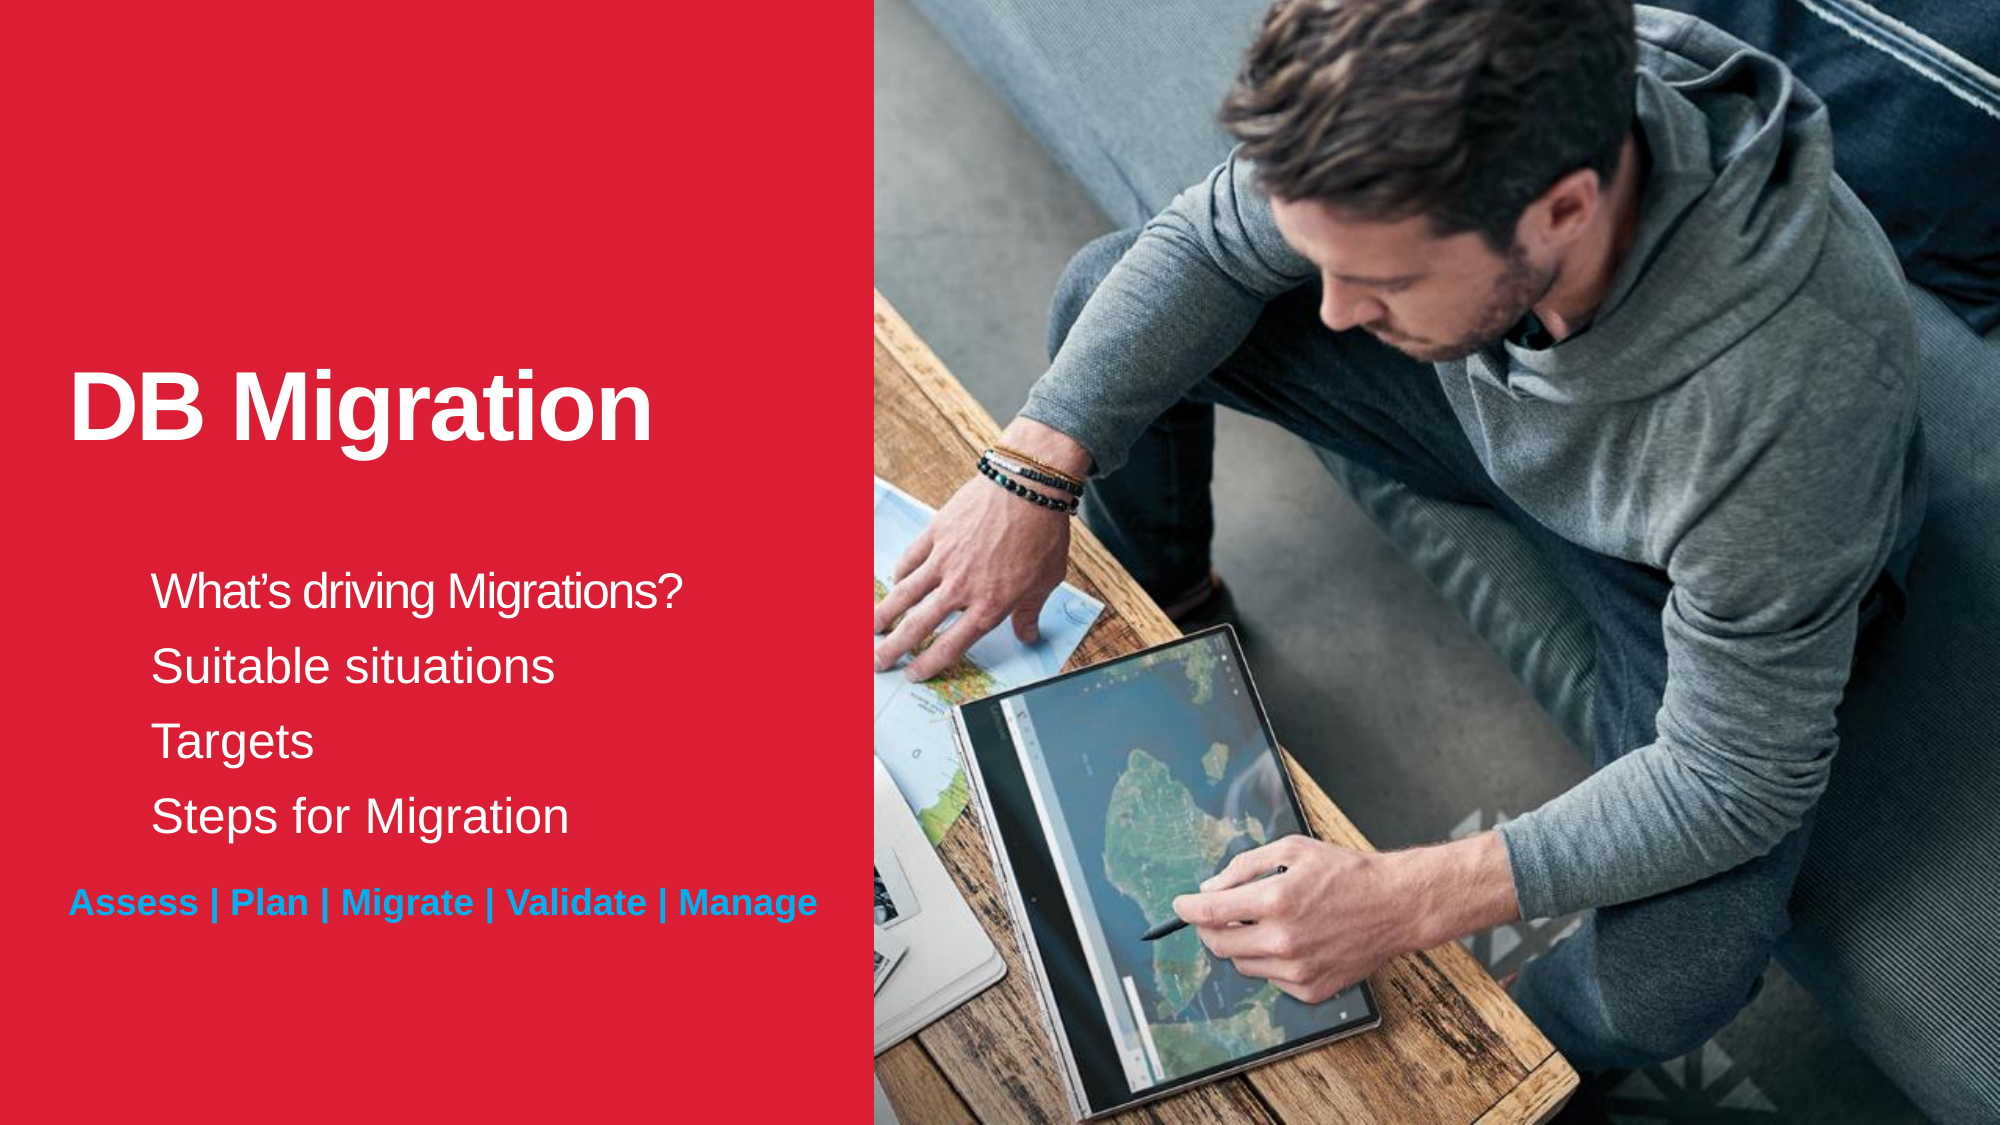

# DB Migration
What’s driving Migrations?

Suitable situations

Targets

Steps for Migration
Assess | Plan | Migrate | Validate | Manage